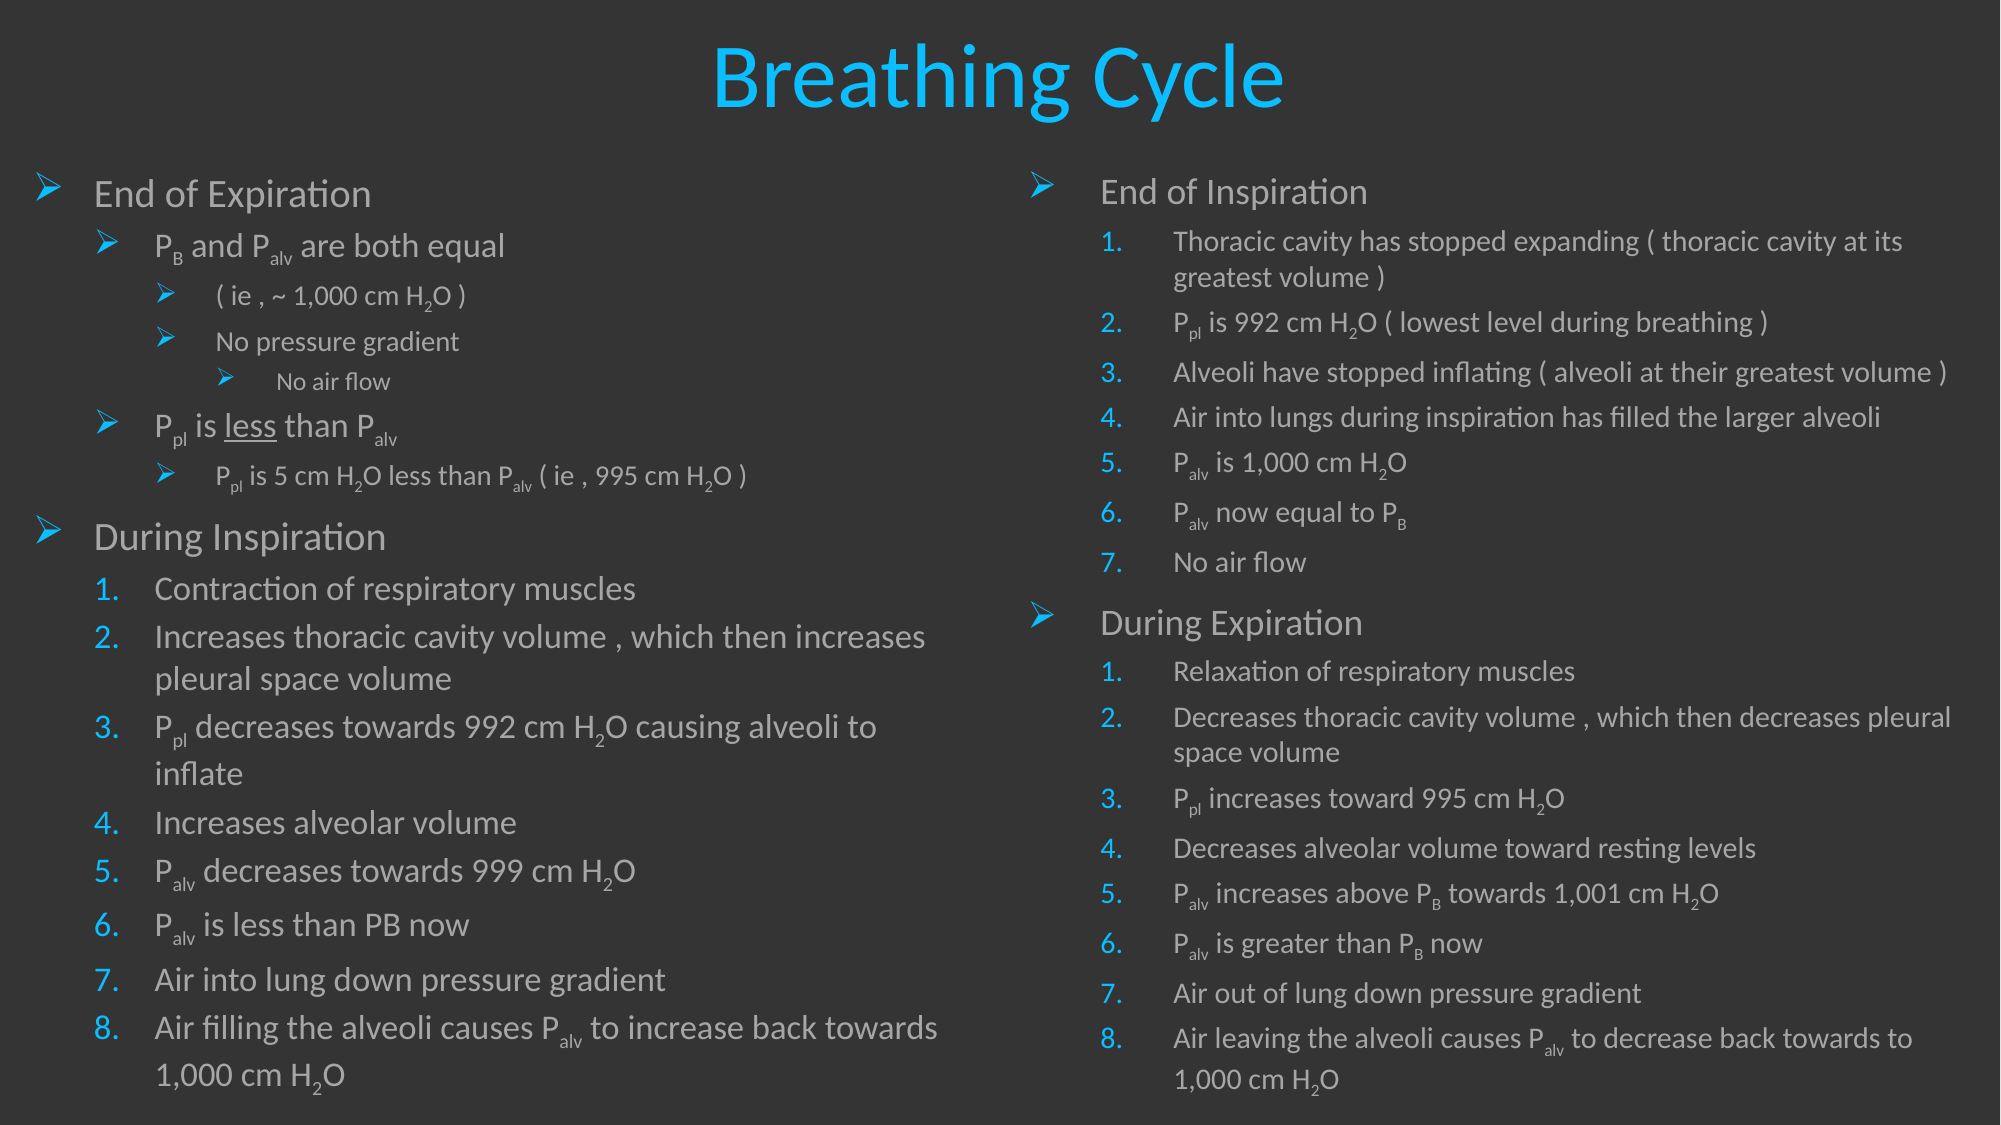

# Breathing Cycle
End of Expiration
PB and Palv are both equal
( ie , ~ 1,000 cm H2O )
No pressure gradient
No air flow
Ppl is less than Palv
Ppl is 5 cm H2O less than Palv ( ie , 995 cm H2O )
During Inspiration
Contraction of respiratory muscles
Increases thoracic cavity volume , which then increases pleural space volume
Ppl decreases towards 992 cm H2O causing alveoli to inflate
Increases alveolar volume
Palv decreases towards 999 cm H2O
Palv is less than PB now
Air into lung down pressure gradient
Air filling the alveoli causes Palv to increase back towards 1,000 cm H2O

End of Inspiration
Thoracic cavity has stopped expanding ( thoracic cavity at its greatest volume )
Ppl is 992 cm H2O ( lowest level during breathing )
Alveoli have stopped inflating ( alveoli at their greatest volume )
Air into lungs during inspiration has filled the larger alveoli
Palv is 1,000 cm H2O
Palv now equal to PB
No air flow
During Expiration
Relaxation of respiratory muscles
Decreases thoracic cavity volume , which then decreases pleural space volume
Ppl increases toward 995 cm H2O
Decreases alveolar volume toward resting levels
Palv increases above PB towards 1,001 cm H2O
Palv is greater than PB now
Air out of lung down pressure gradient
Air leaving the alveoli causes Palv to decrease back towards to 1,000 cm H2O